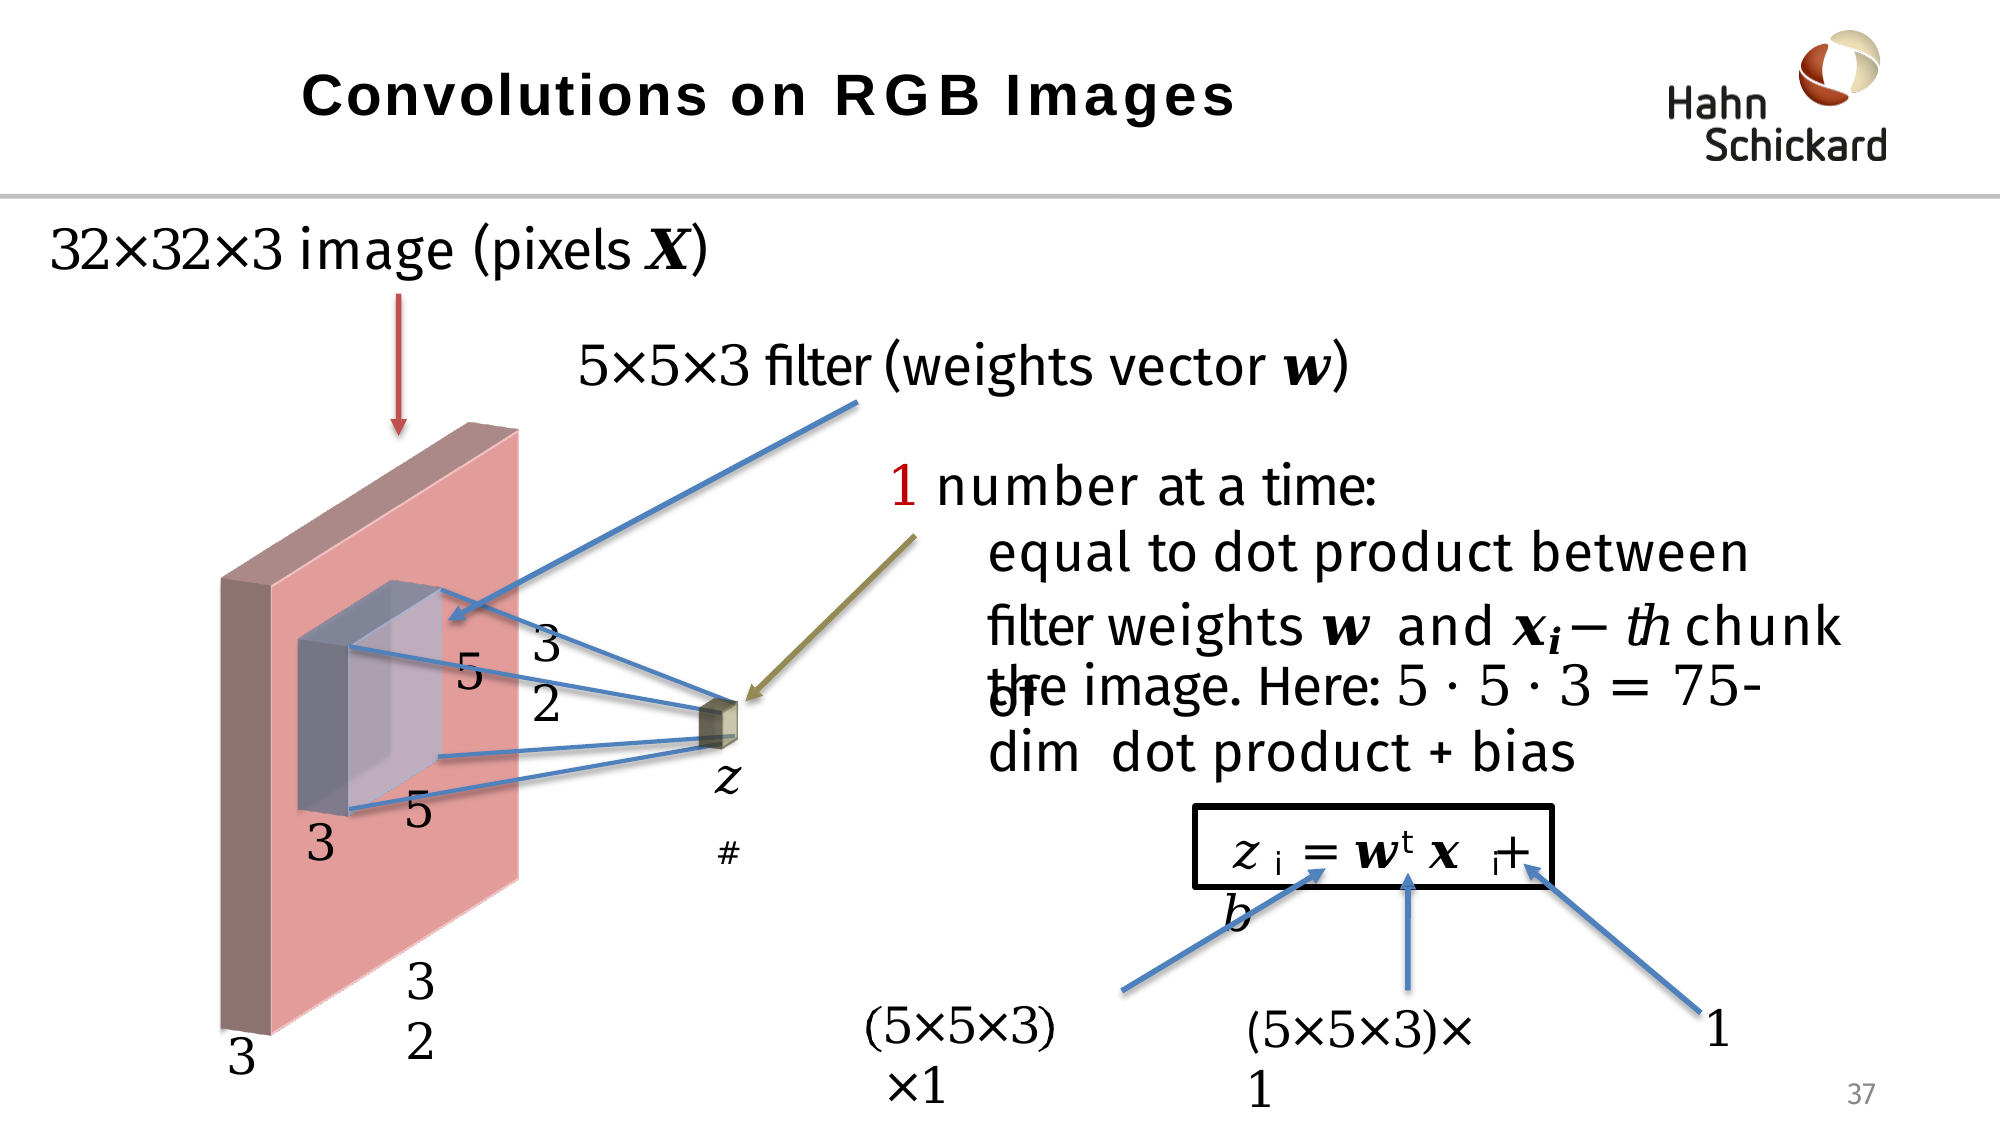

# Convolutions on RGB Images
32×32×3 image (pixels 𝑿)
5×5×3 filter (weights vector 𝒘)
1 number at a time:
equal to dot product between
filter weights 𝒘 and 𝒙𝒊 − 𝑡ℎ chunk of

32
5
the image. Here: 5 ⋅ 5 ⋅ 3 = 75-dim  dot product + bias
𝑧#
5

3
   𝑧    i = 𝒘t 𝒙     i     + 𝑏

32
5×5×3 ×1
1
(5×5×3)×1

3
37